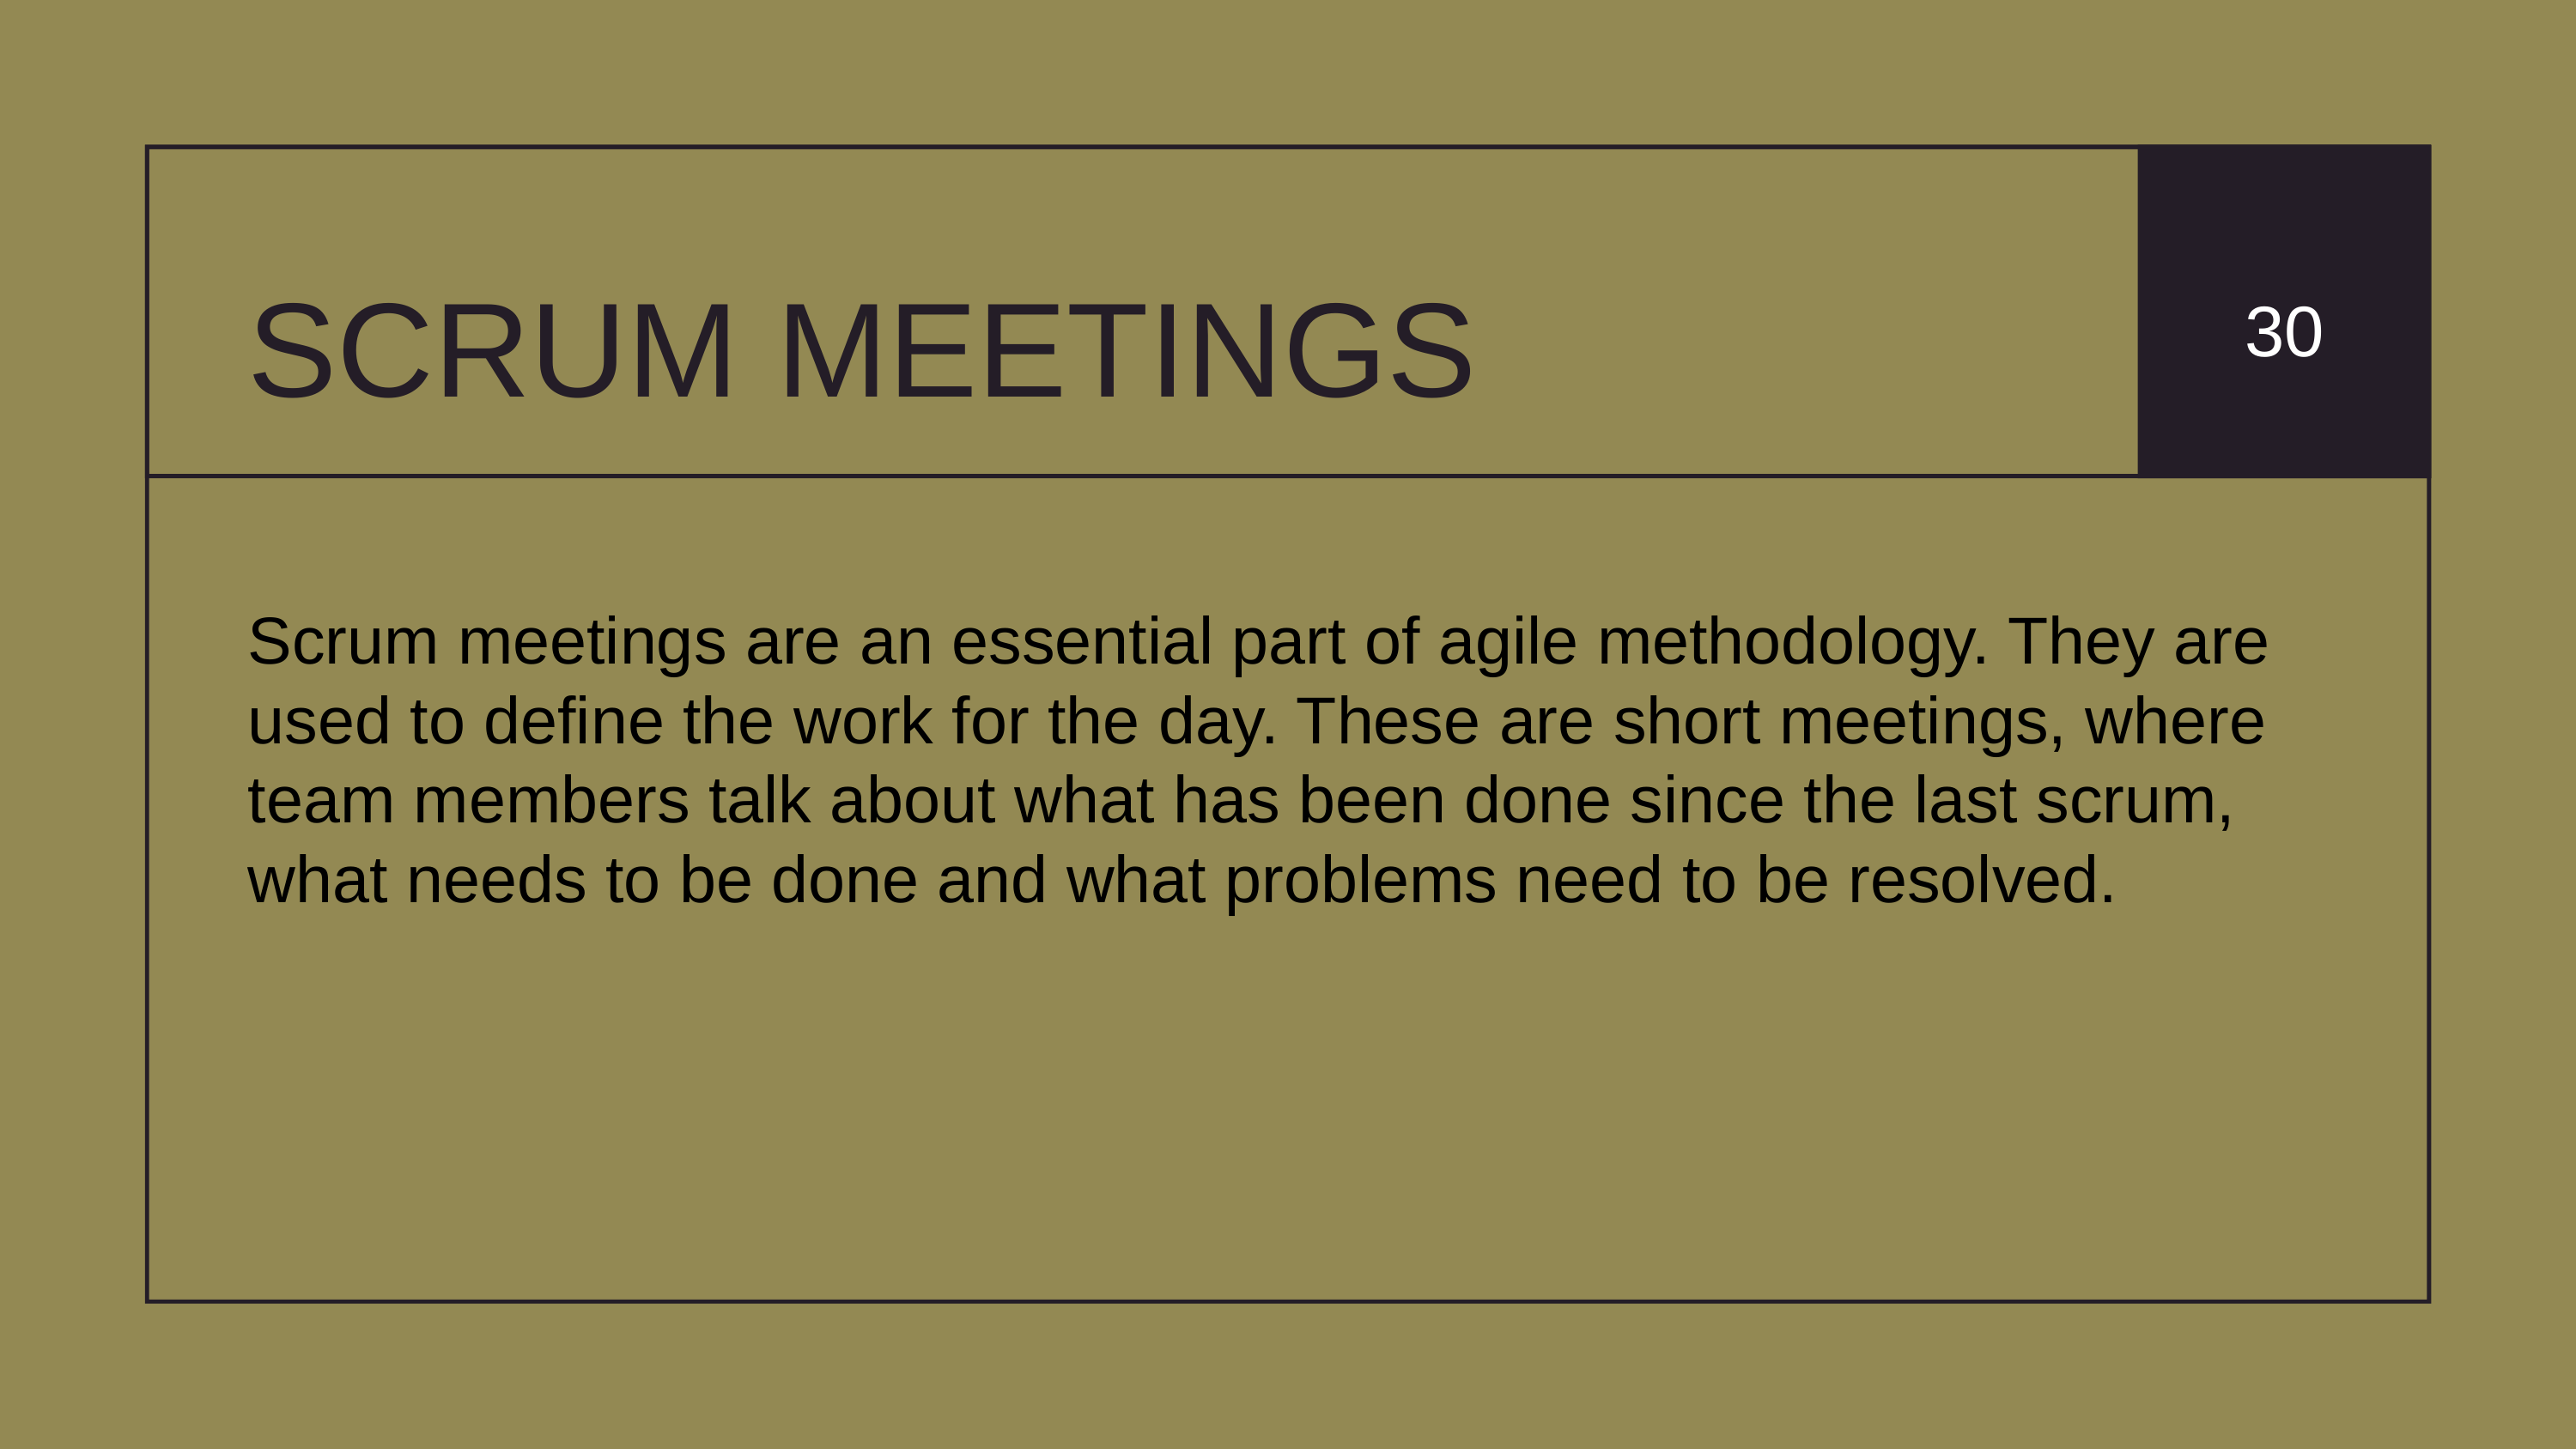

30
SCRUM MEETINGS
Scrum meetings are an essential part of agile methodology. They are used to define the work for the day. These are short meetings, where team members talk about what has been done since the last scrum, what needs to be done and what problems need to be resolved.